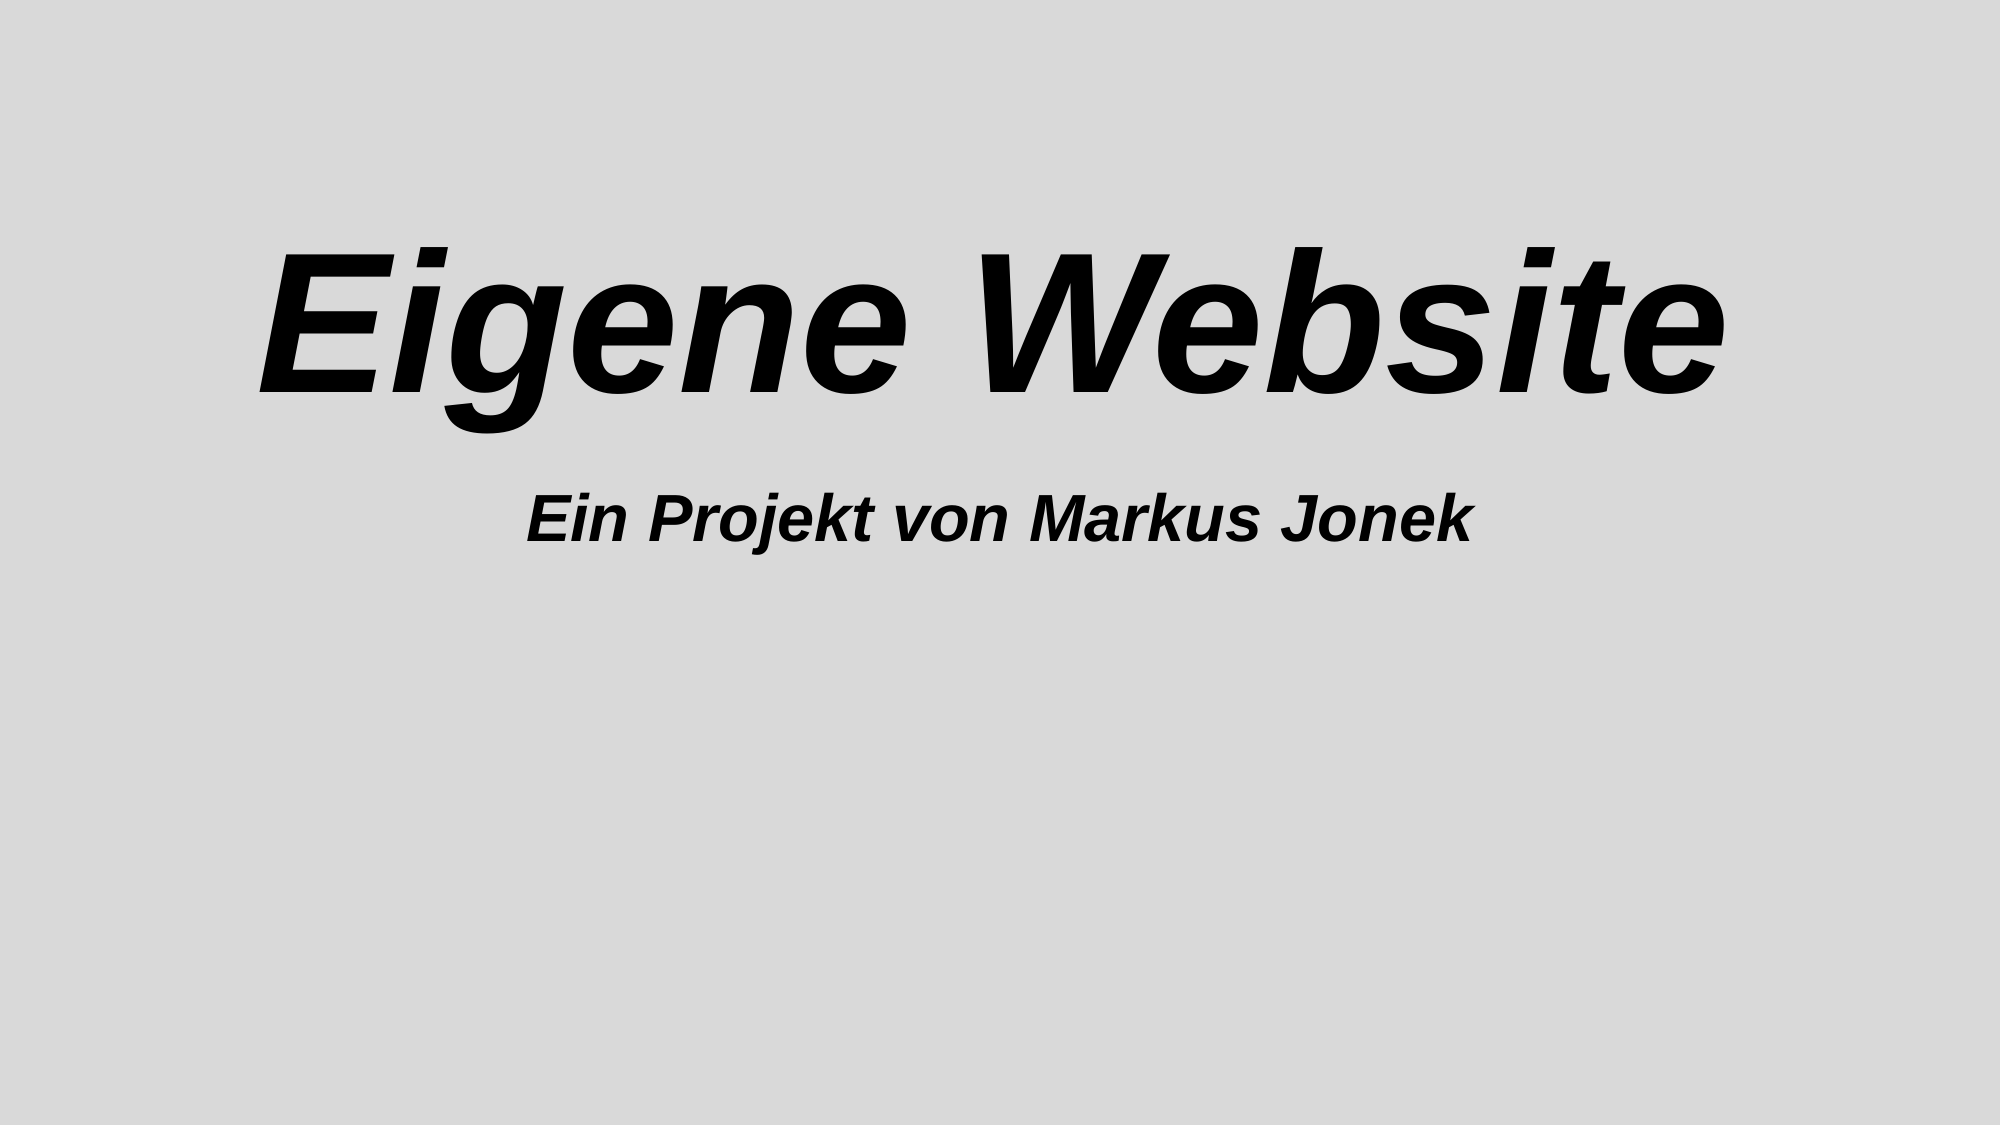

# Eigene Website
Ein Projekt von Markus Jonek